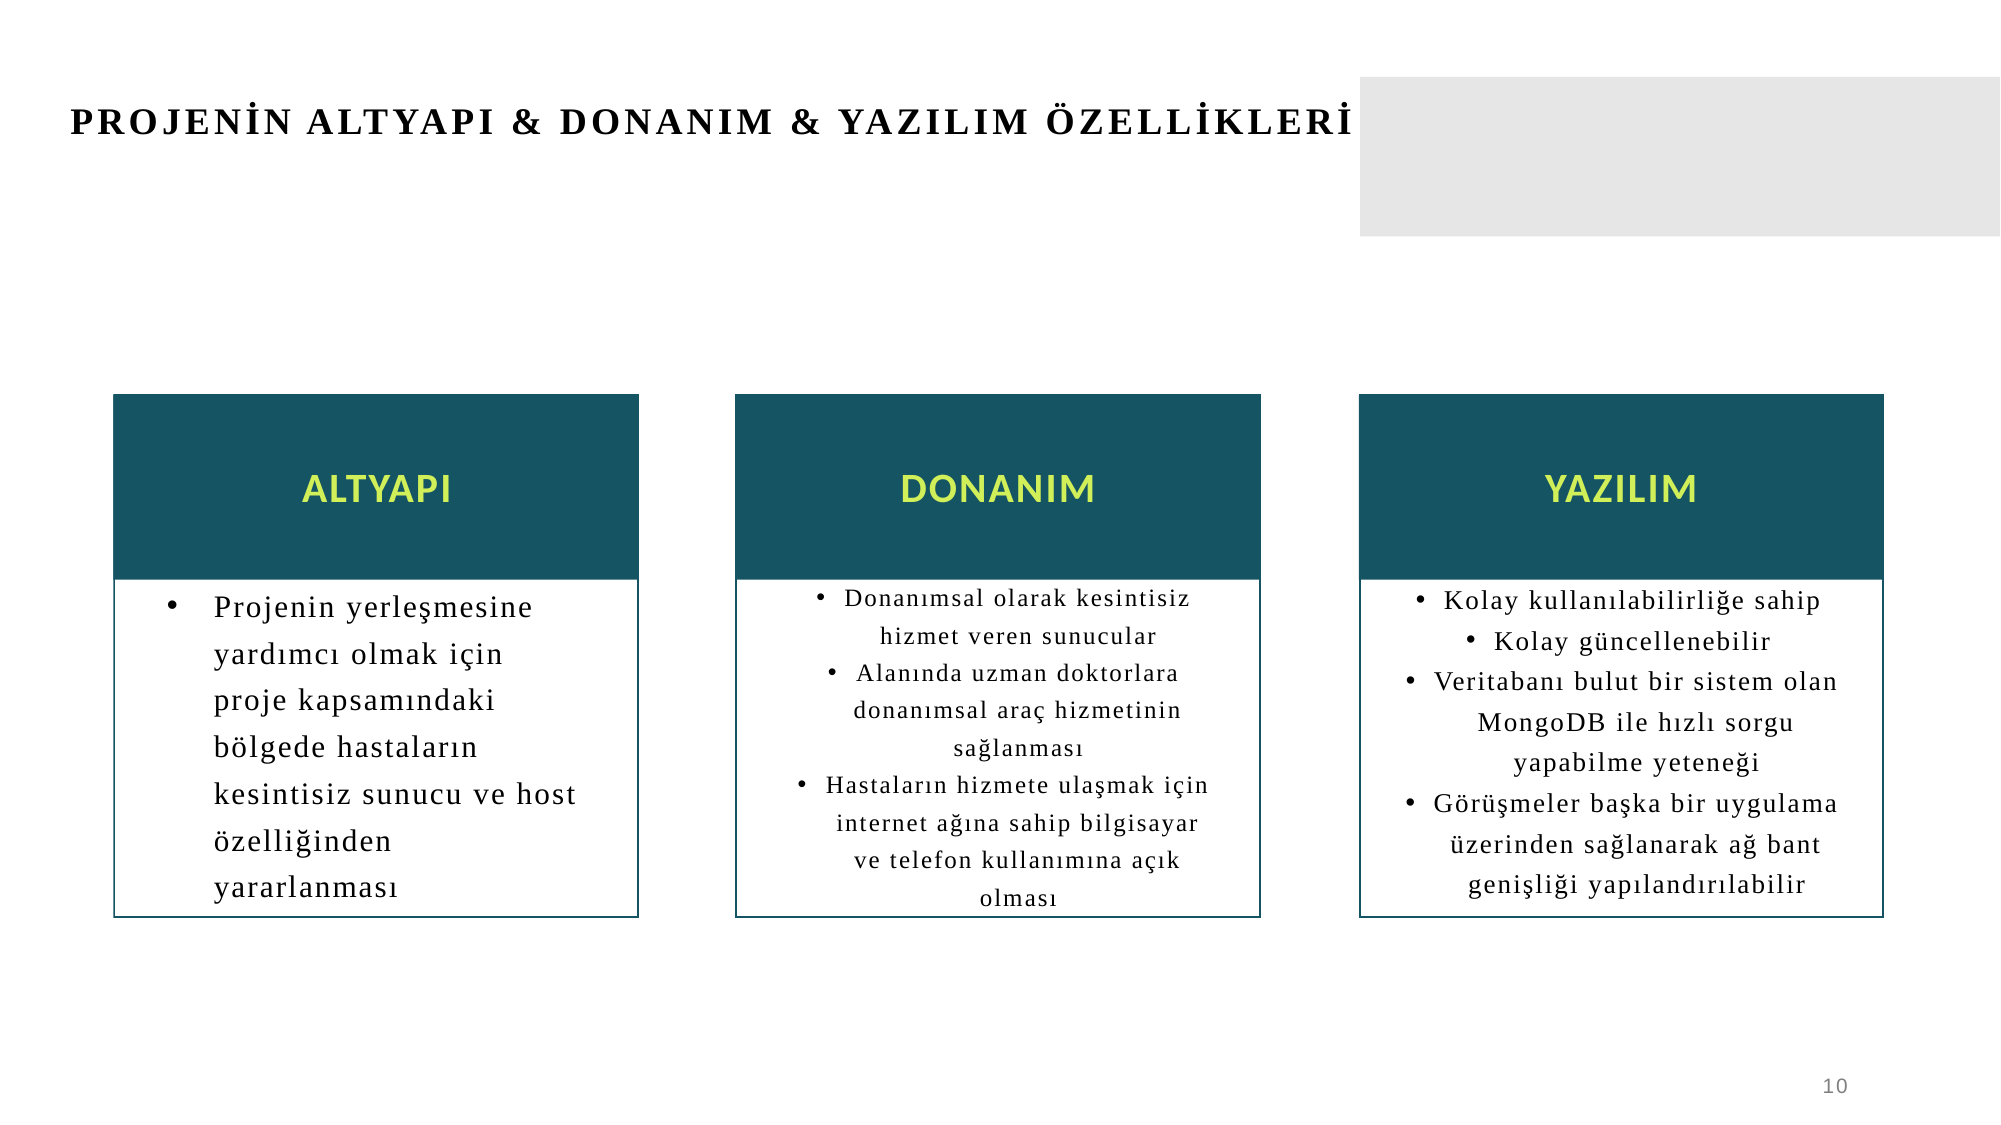

# Projenin Altyapı & Donanım & Yazılım Özellikleri
ALTYAPI
DONANIM
YAZILIM
Donanımsal olarak kesintisiz hizmet veren sunucular
Alanında uzman doktorlara donanımsal araç hizmetinin sağlanması
Hastaların hizmete ulaşmak için internet ağına sahip bilgisayar ve telefon kullanımına açık olması

Kolay kullanılabilirliğe sahip
Kolay güncellenebilir
Veritabanı bulut bir sistem olan MongoDB ile hızlı sorgu yapabilme yeteneği
Görüşmeler başka bir uygulama üzerinden sağlanarak ağ bant genişliği yapılandırılabilir

Projenin yerleşmesine yardımcı olmak için proje kapsamındaki bölgede hastaların kesintisiz sunucu ve host özelliğinden yararlanması
10